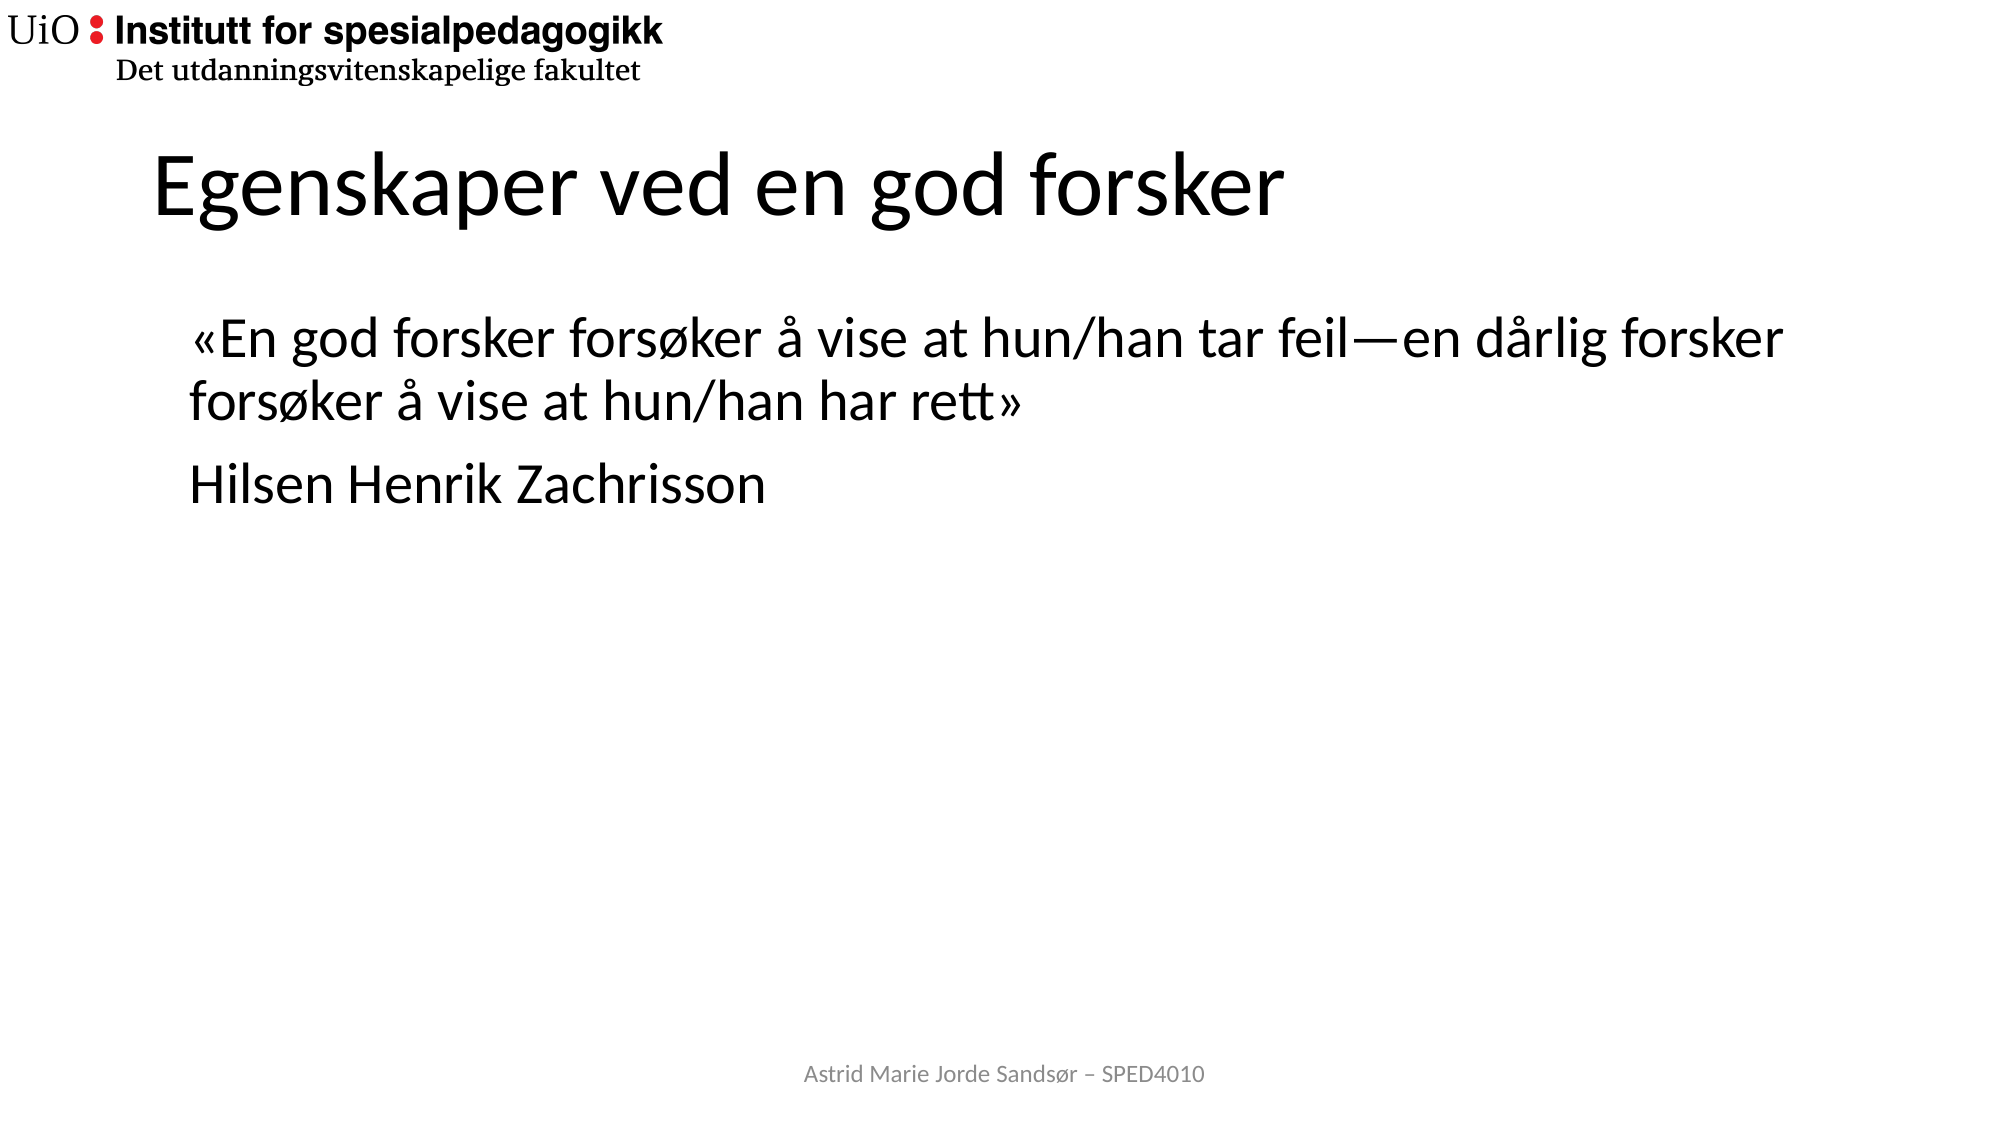

# Egenskaper ved en god forsker
«En god forsker forsøker å vise at hun/han tar feil—en dårlig forsker forsøker å vise at hun/han har rett»
Hilsen Henrik Zachrisson
Astrid Marie Jorde Sandsør – SPED4010